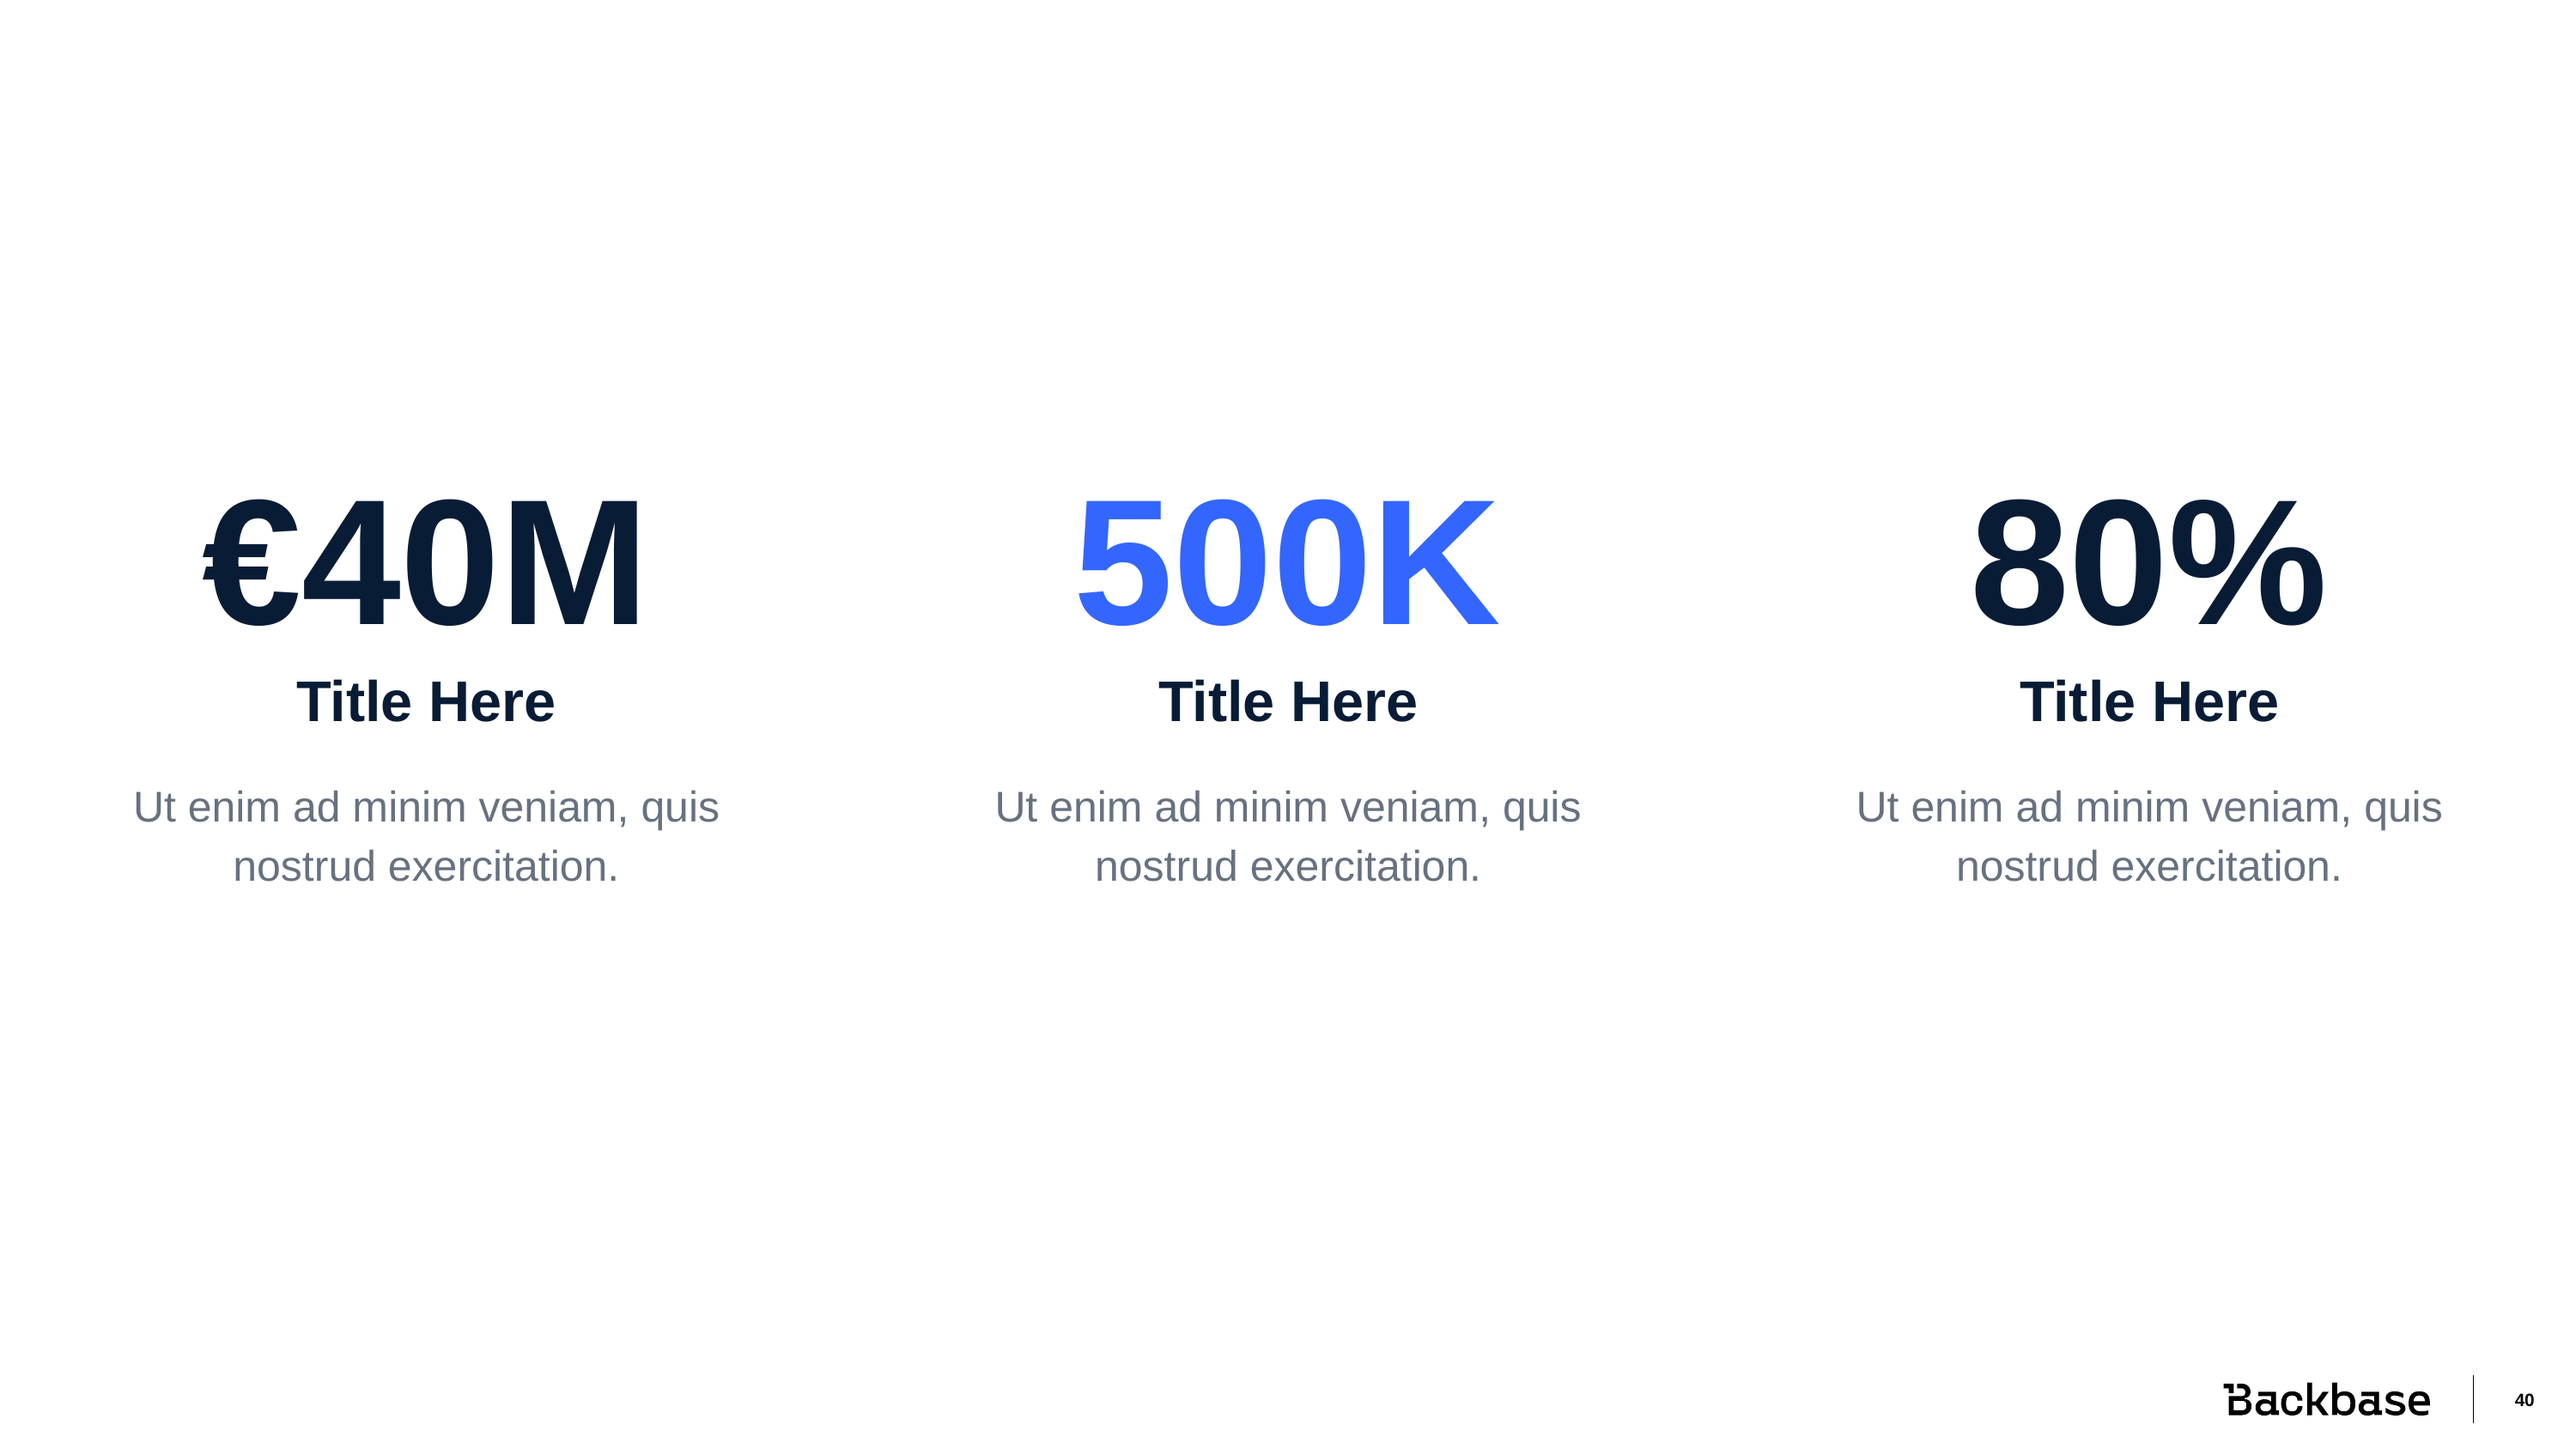

# €40M
500K
80%
Title Here
Title Here
Title Here
Ut enim ad minim veniam, quis nostrud exercitation.
Ut enim ad minim veniam, quis nostrud exercitation.
Ut enim ad minim veniam, quis nostrud exercitation.